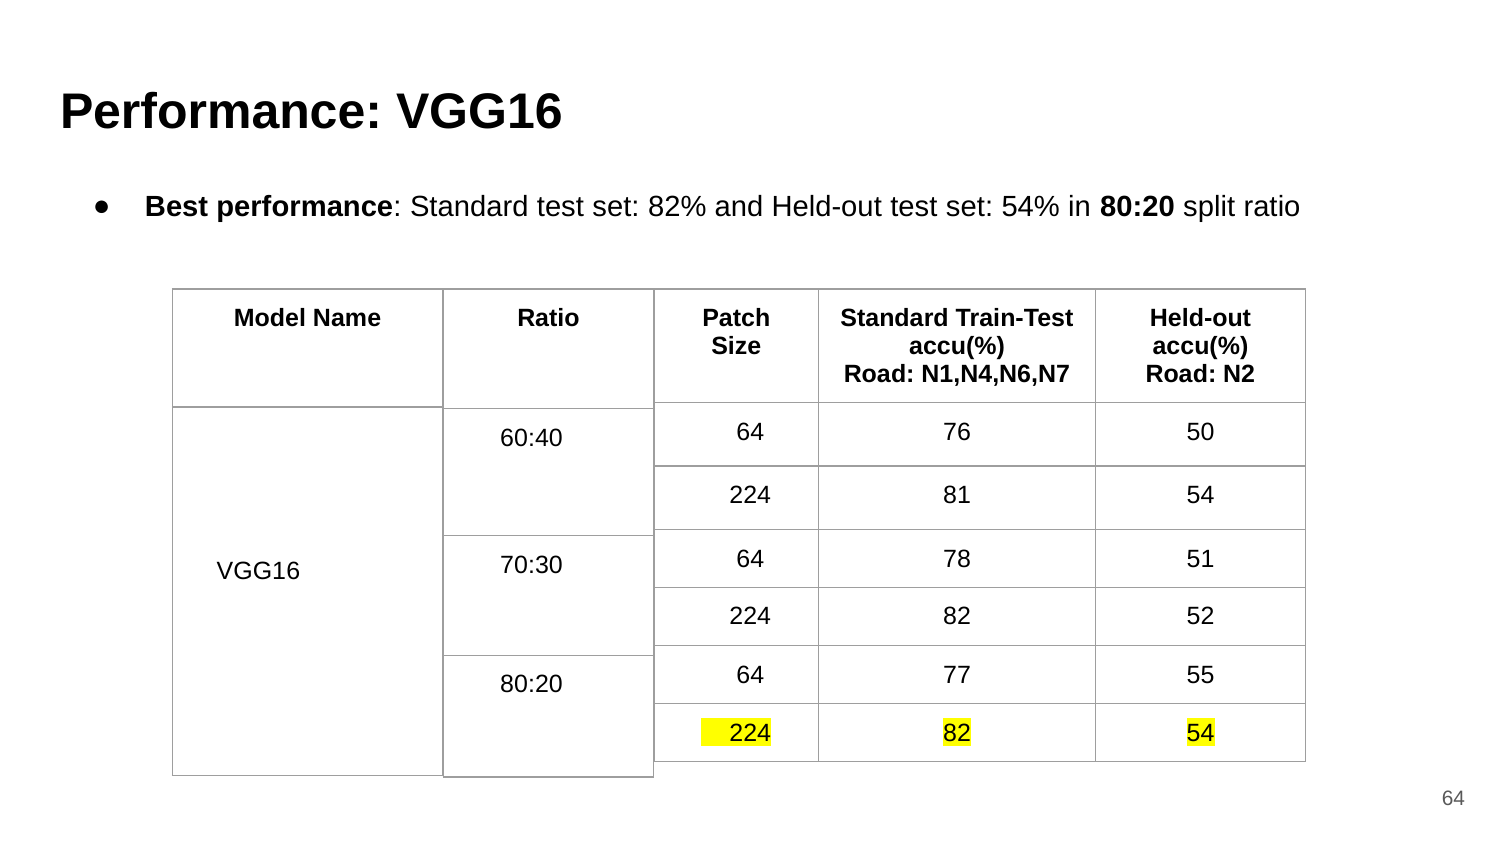

# Performance: VGG16

Best performance: Standard test set: 82% and Held-out test set: 54% in 80:20 split ratio
| Patch Size | Standard Train-Test accu(%) Road: N1,N4,N6,N7 | Held-out accu(%) Road: N2 |
| --- | --- | --- |
| 64 | 76 | 50 |
| 224 | 81 | 54 |
| 64 | 78 | 51 |
| 224 | 82 | 52 |
| 64 | 77 | 55 |
| 224 | 82 | 54 |
| Model Name |
| --- |
| VGG16 |
| Ratio |
| --- |
| 60:40 |
| 70:30 |
| 80:20 |
64